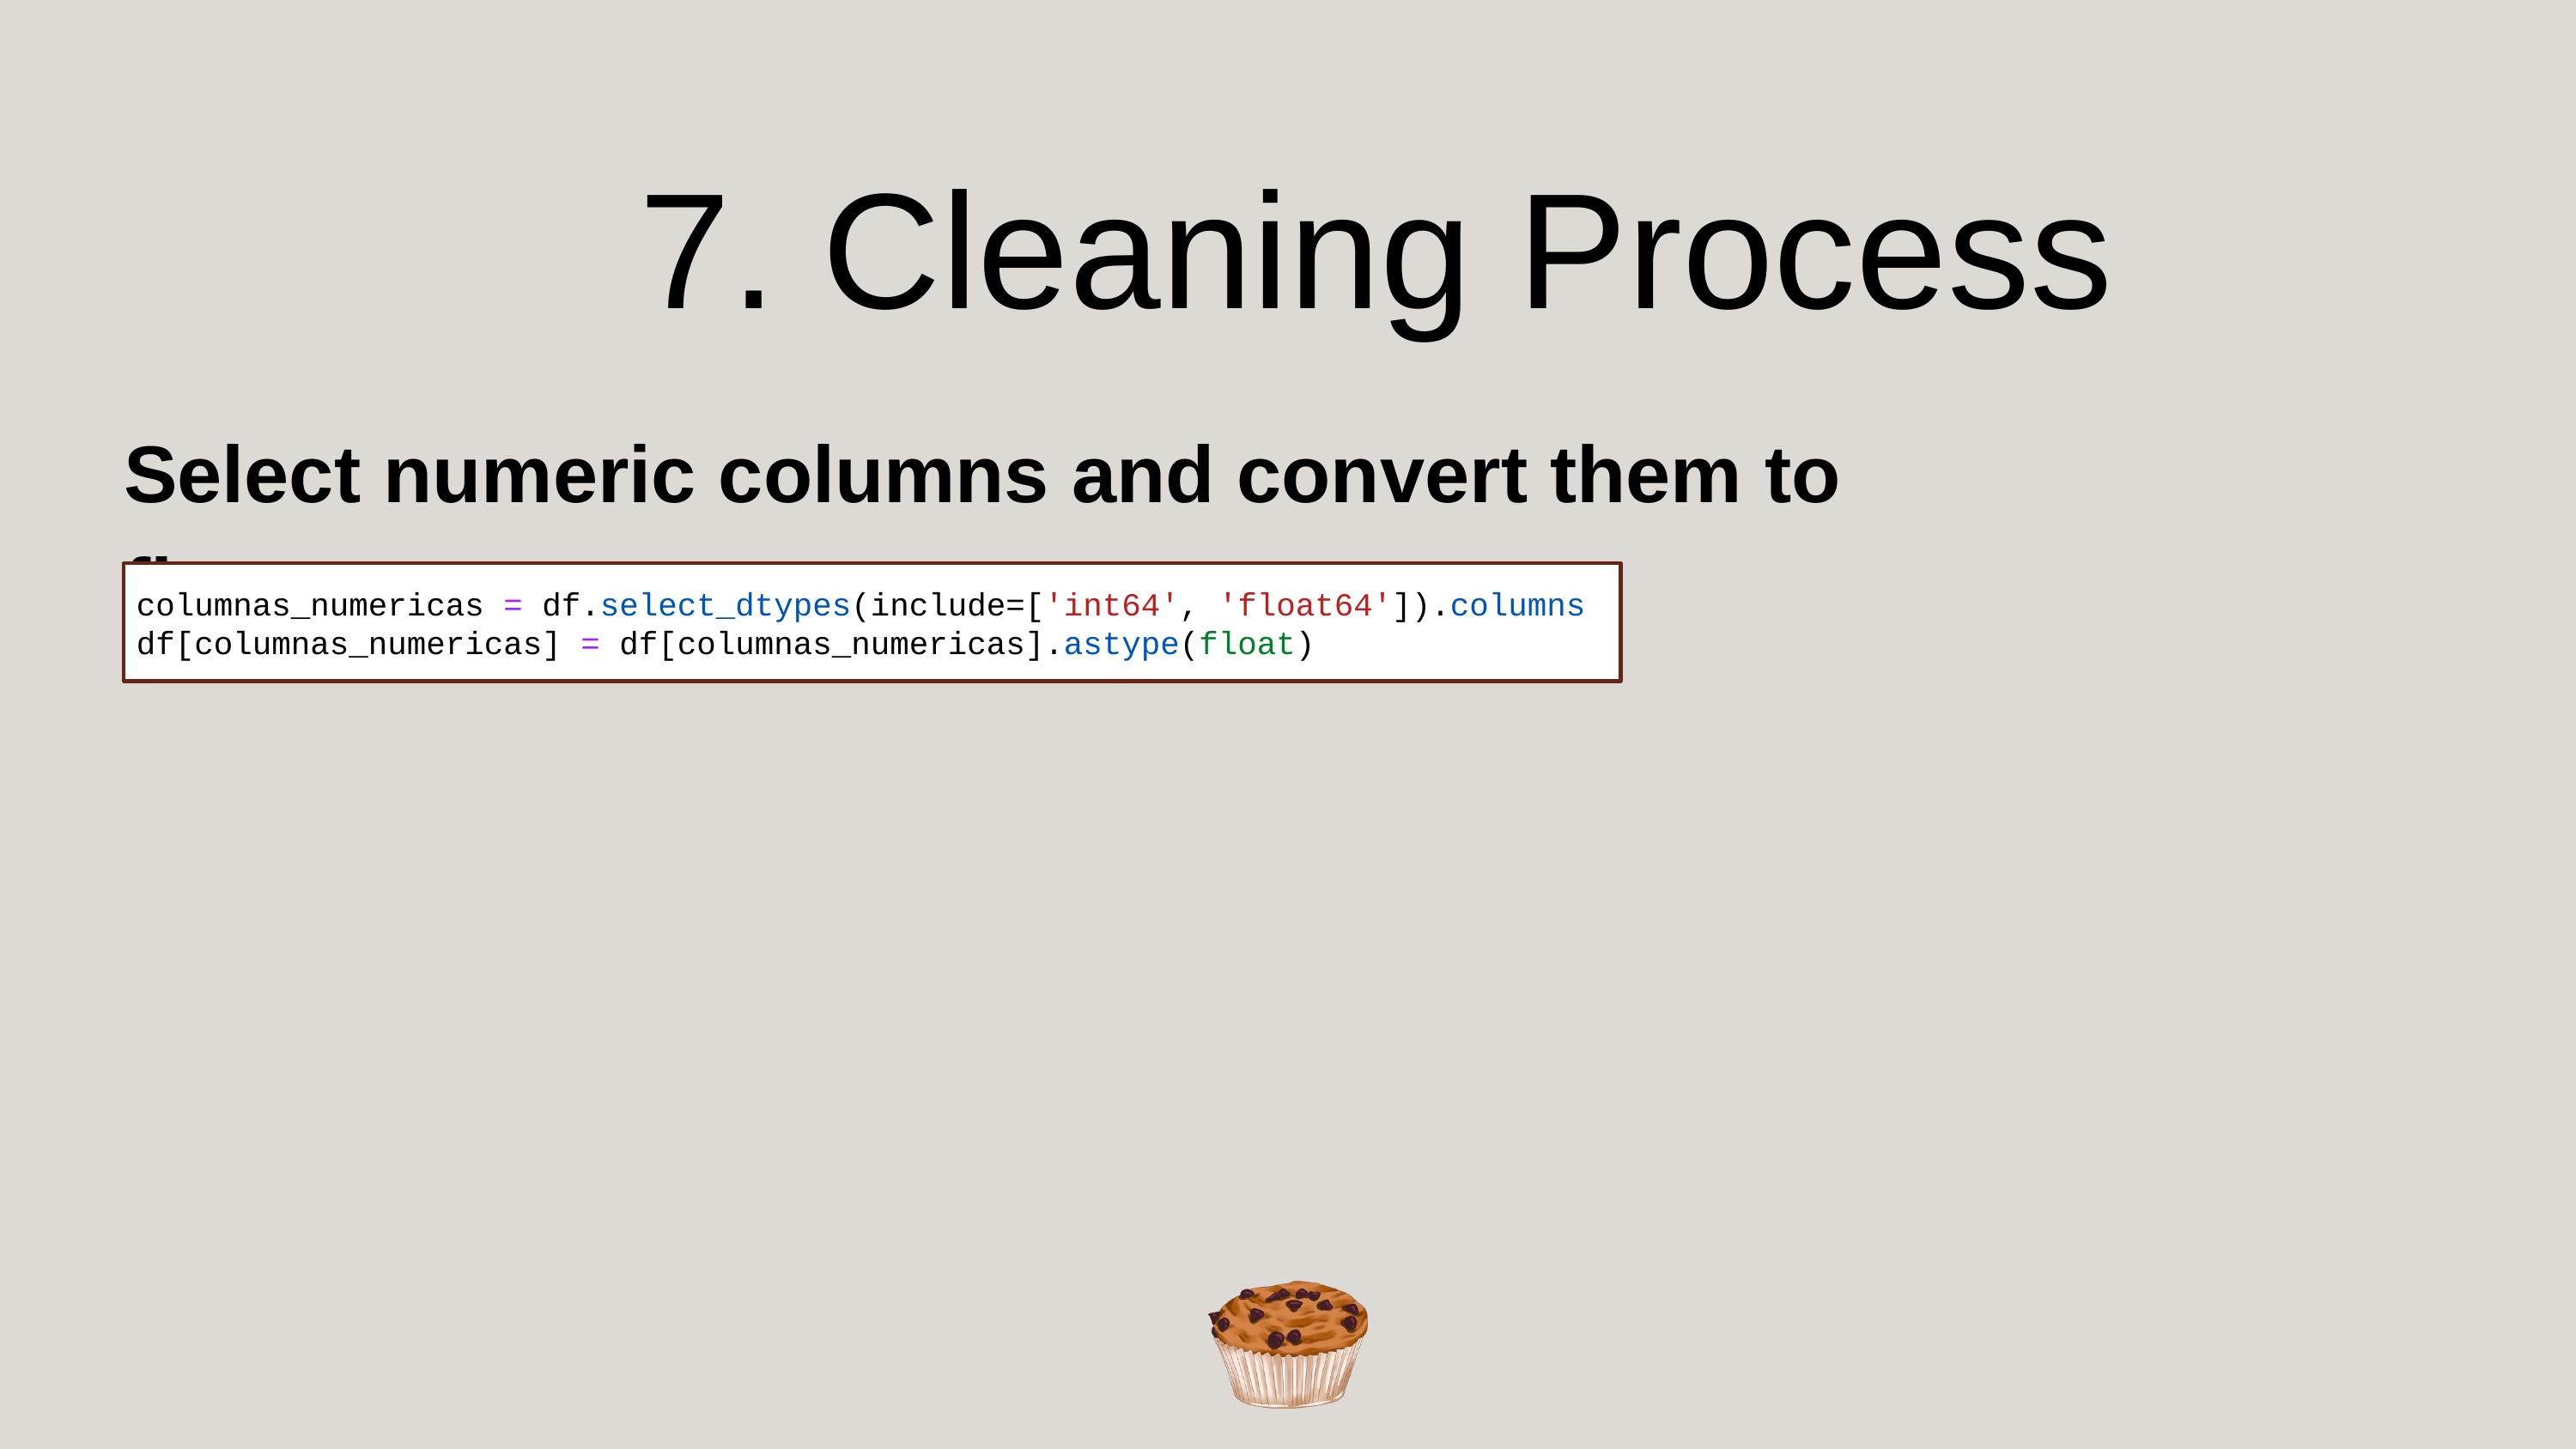

7. Cleaning Process
Select numeric columns and convert them to float type
columnas_numericas = df.select_dtypes(include=['int64', 'float64']).columns
df[columnas_numericas] = df[columnas_numericas].astype(float)